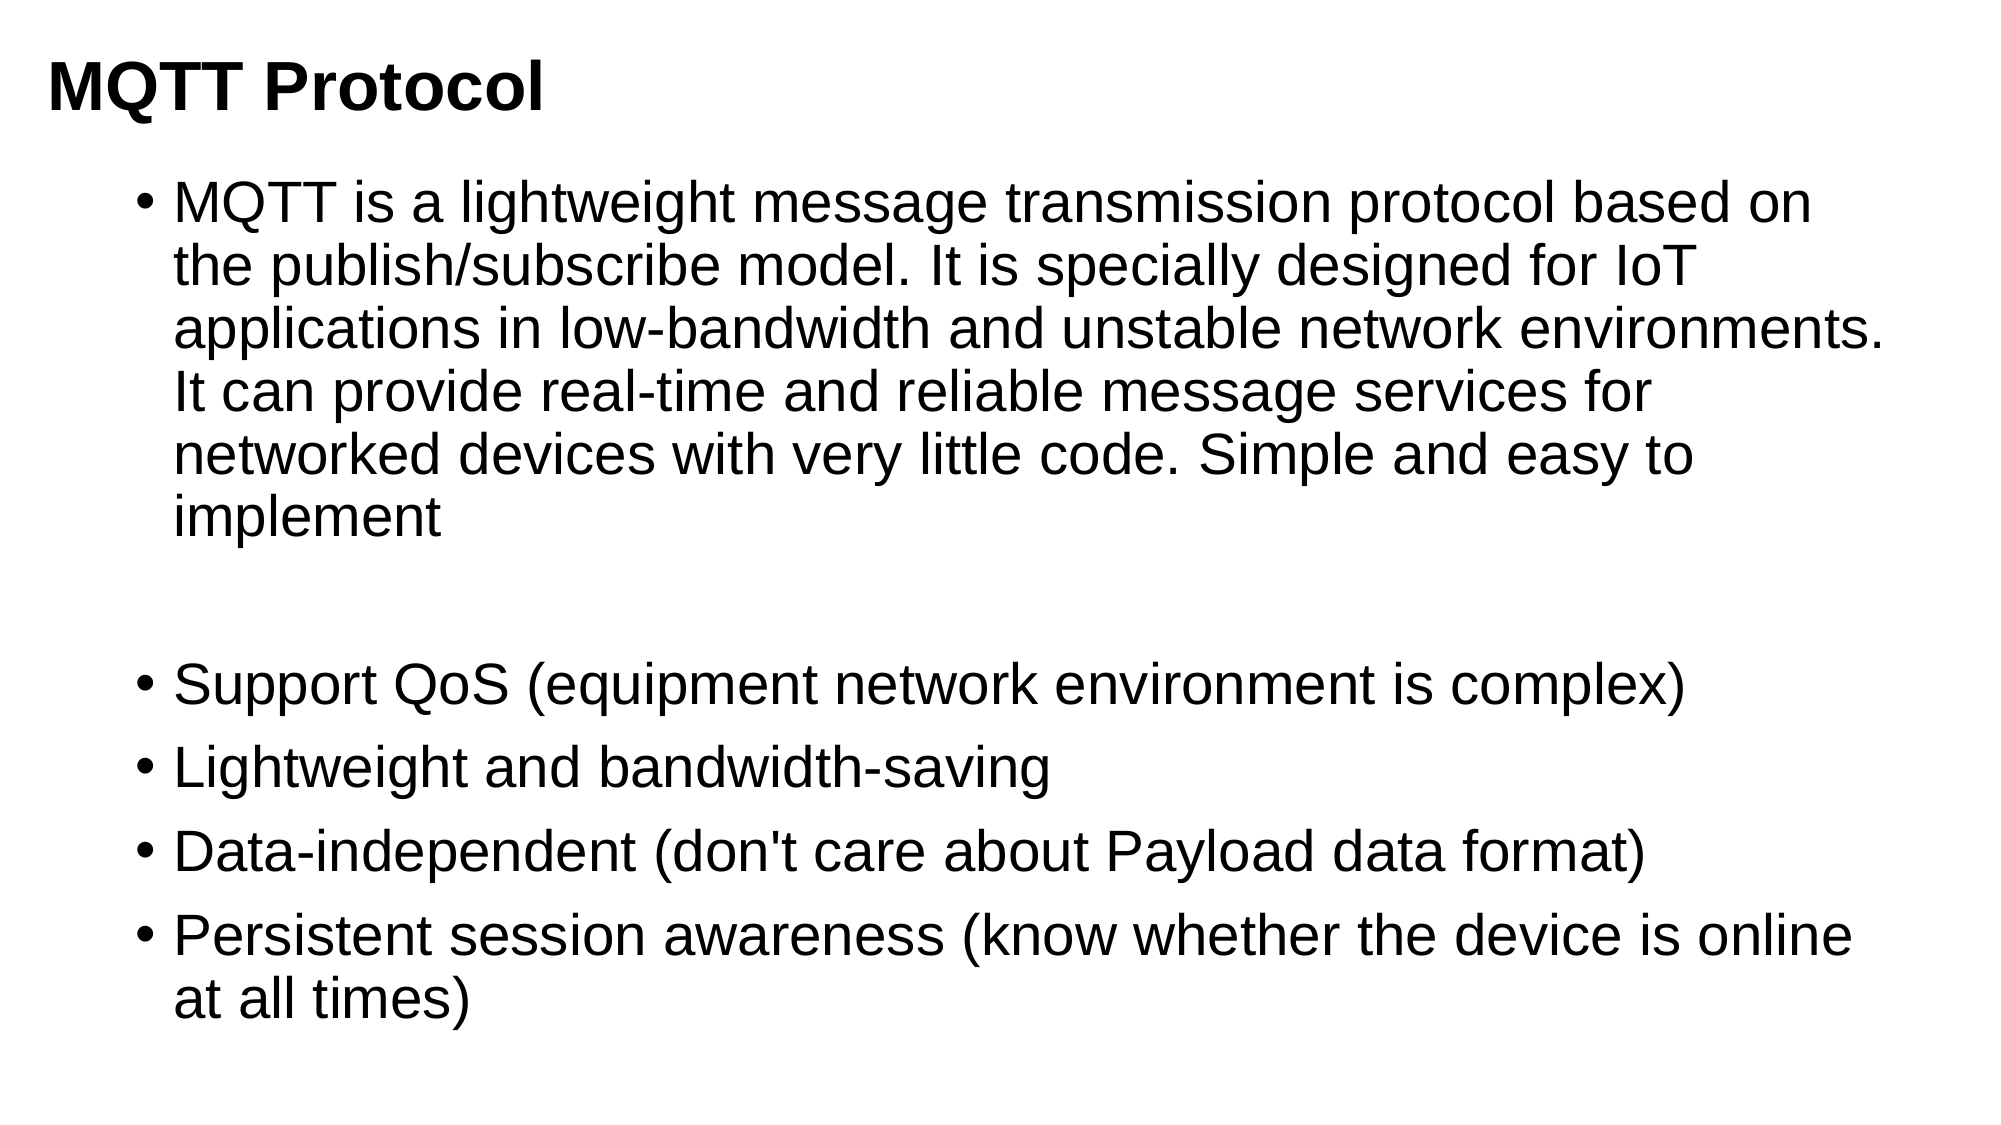

# MQTT Protocol
MQTT is a lightweight message transmission protocol based on the publish/subscribe model. It is specially designed for IoT applications in low-bandwidth and unstable network environments. It can provide real-time and reliable message services for networked devices with very little code. Simple and easy to implement

Support QoS (equipment network environment is complex)
Lightweight and bandwidth-saving
Data-independent (don't care about Payload data format)
Persistent session awareness (know whether the device is online at all times)